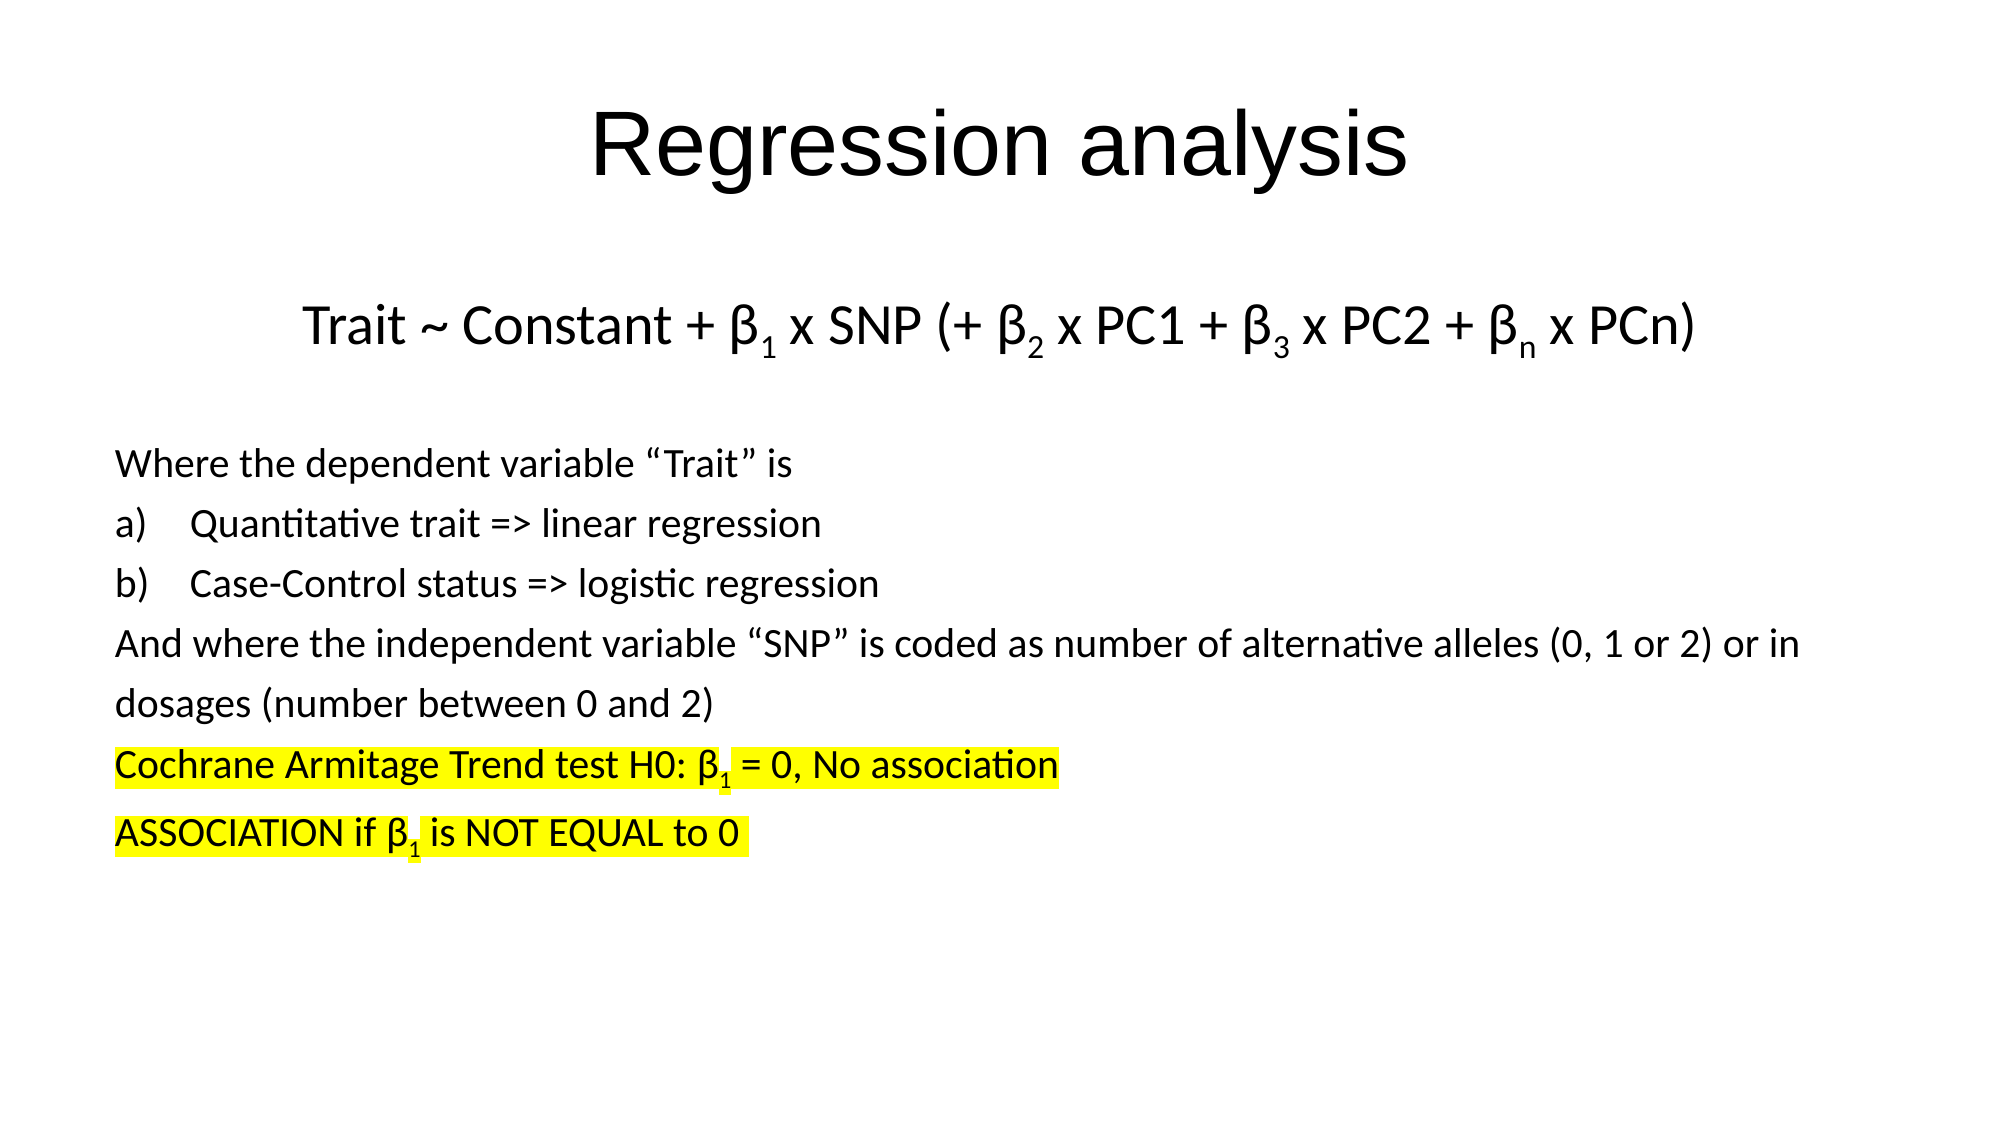

# Regression analysis
Trait ~ Constant + β1 x SNP (+ β2 x PC1 + β3 x PC2 + βn x PCn)

Where the dependent variable “Trait” is
Quantitative trait => linear regression
Case-Control status => logistic regression
And where the independent variable “SNP” is coded as number of alternative alleles (0, 1 or 2) or in dosages (number between 0 and 2)
Cochrane Armitage Trend test H0: β1 = 0, No association
ASSOCIATION if β1 is NOT EQUAL to 0